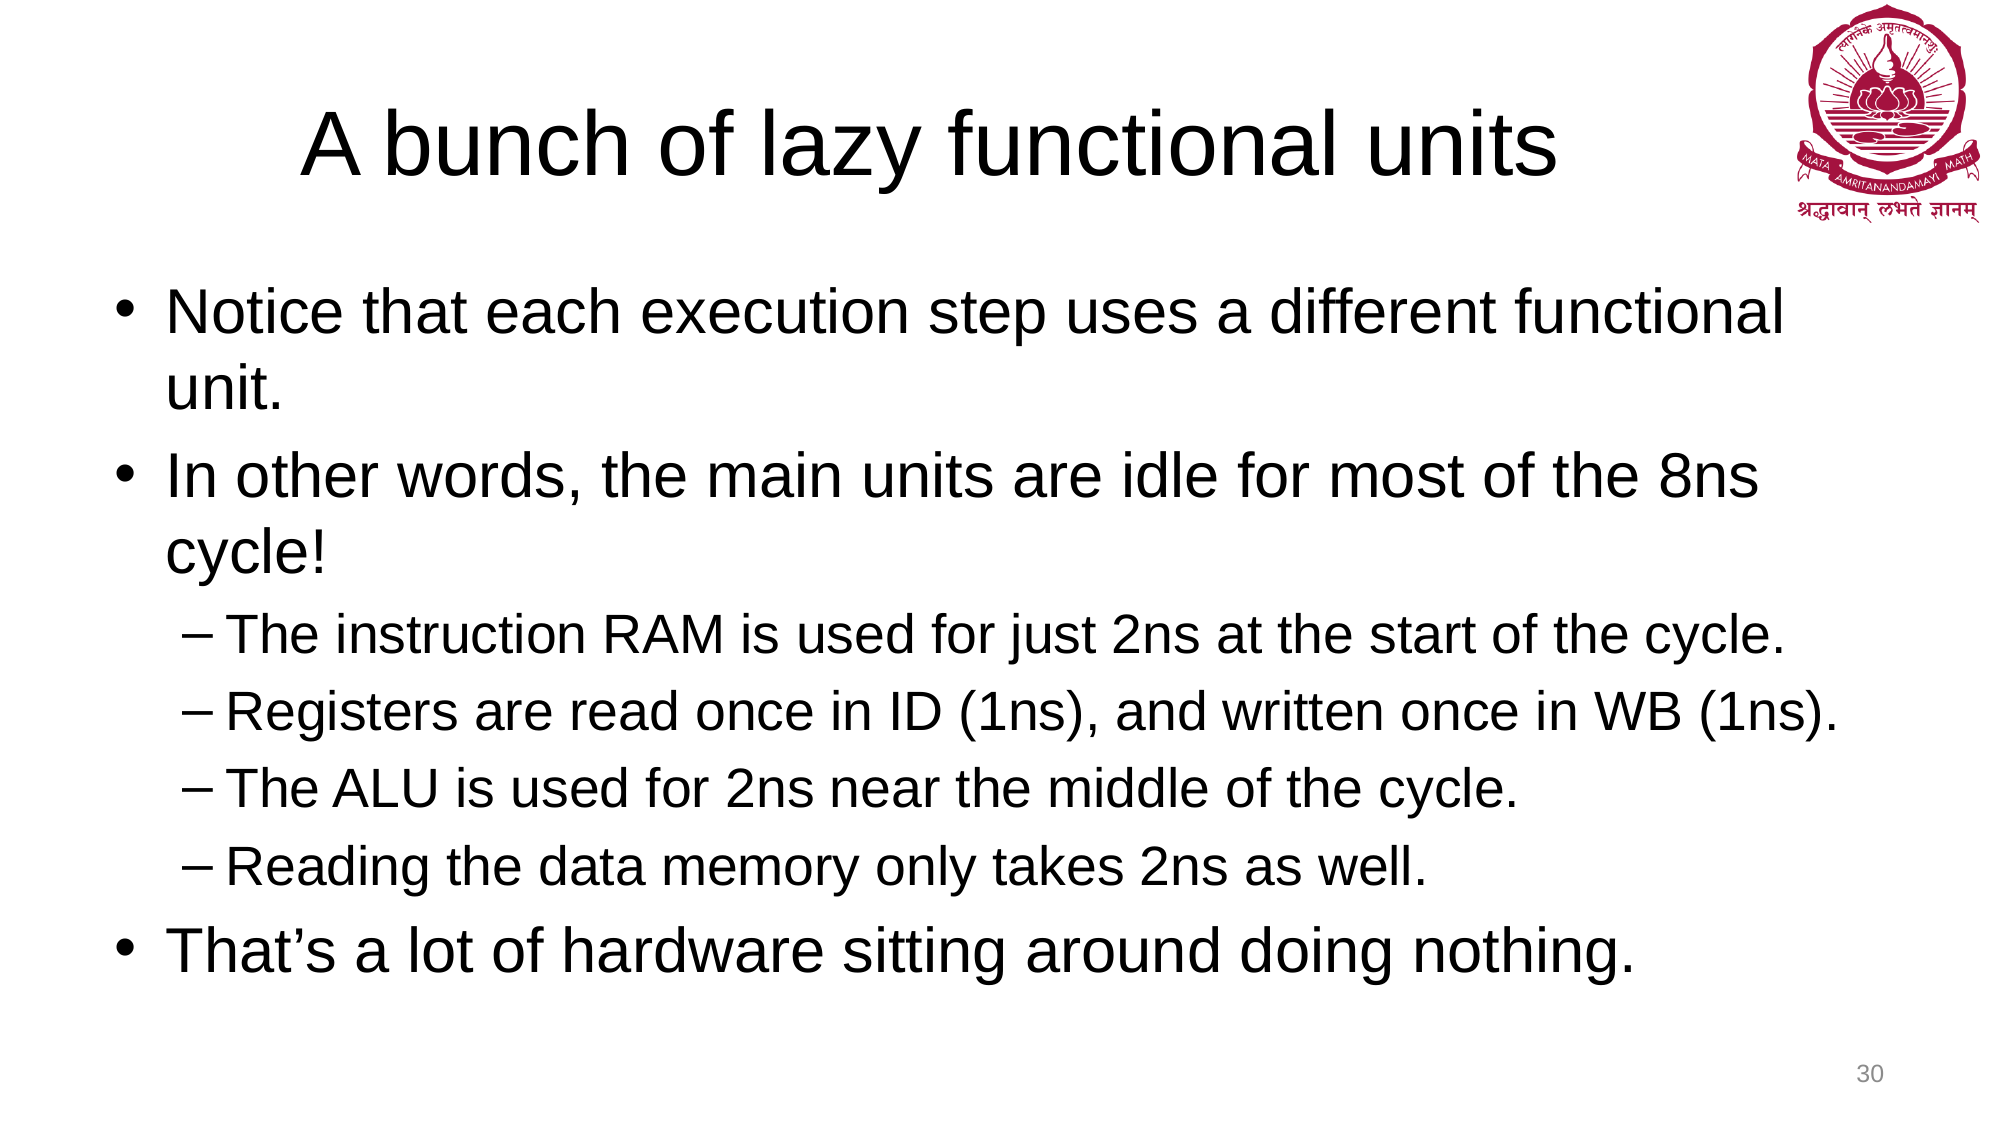

# A bunch of lazy functional units
Notice that each execution step uses a different functional unit.
In other words, the main units are idle for most of the 8ns cycle!
The instruction RAM is used for just 2ns at the start of the cycle.
Registers are read once in ID (1ns), and written once in WB (1ns).
The ALU is used for 2ns near the middle of the cycle.
Reading the data memory only takes 2ns as well.
That’s a lot of hardware sitting around doing nothing.
30